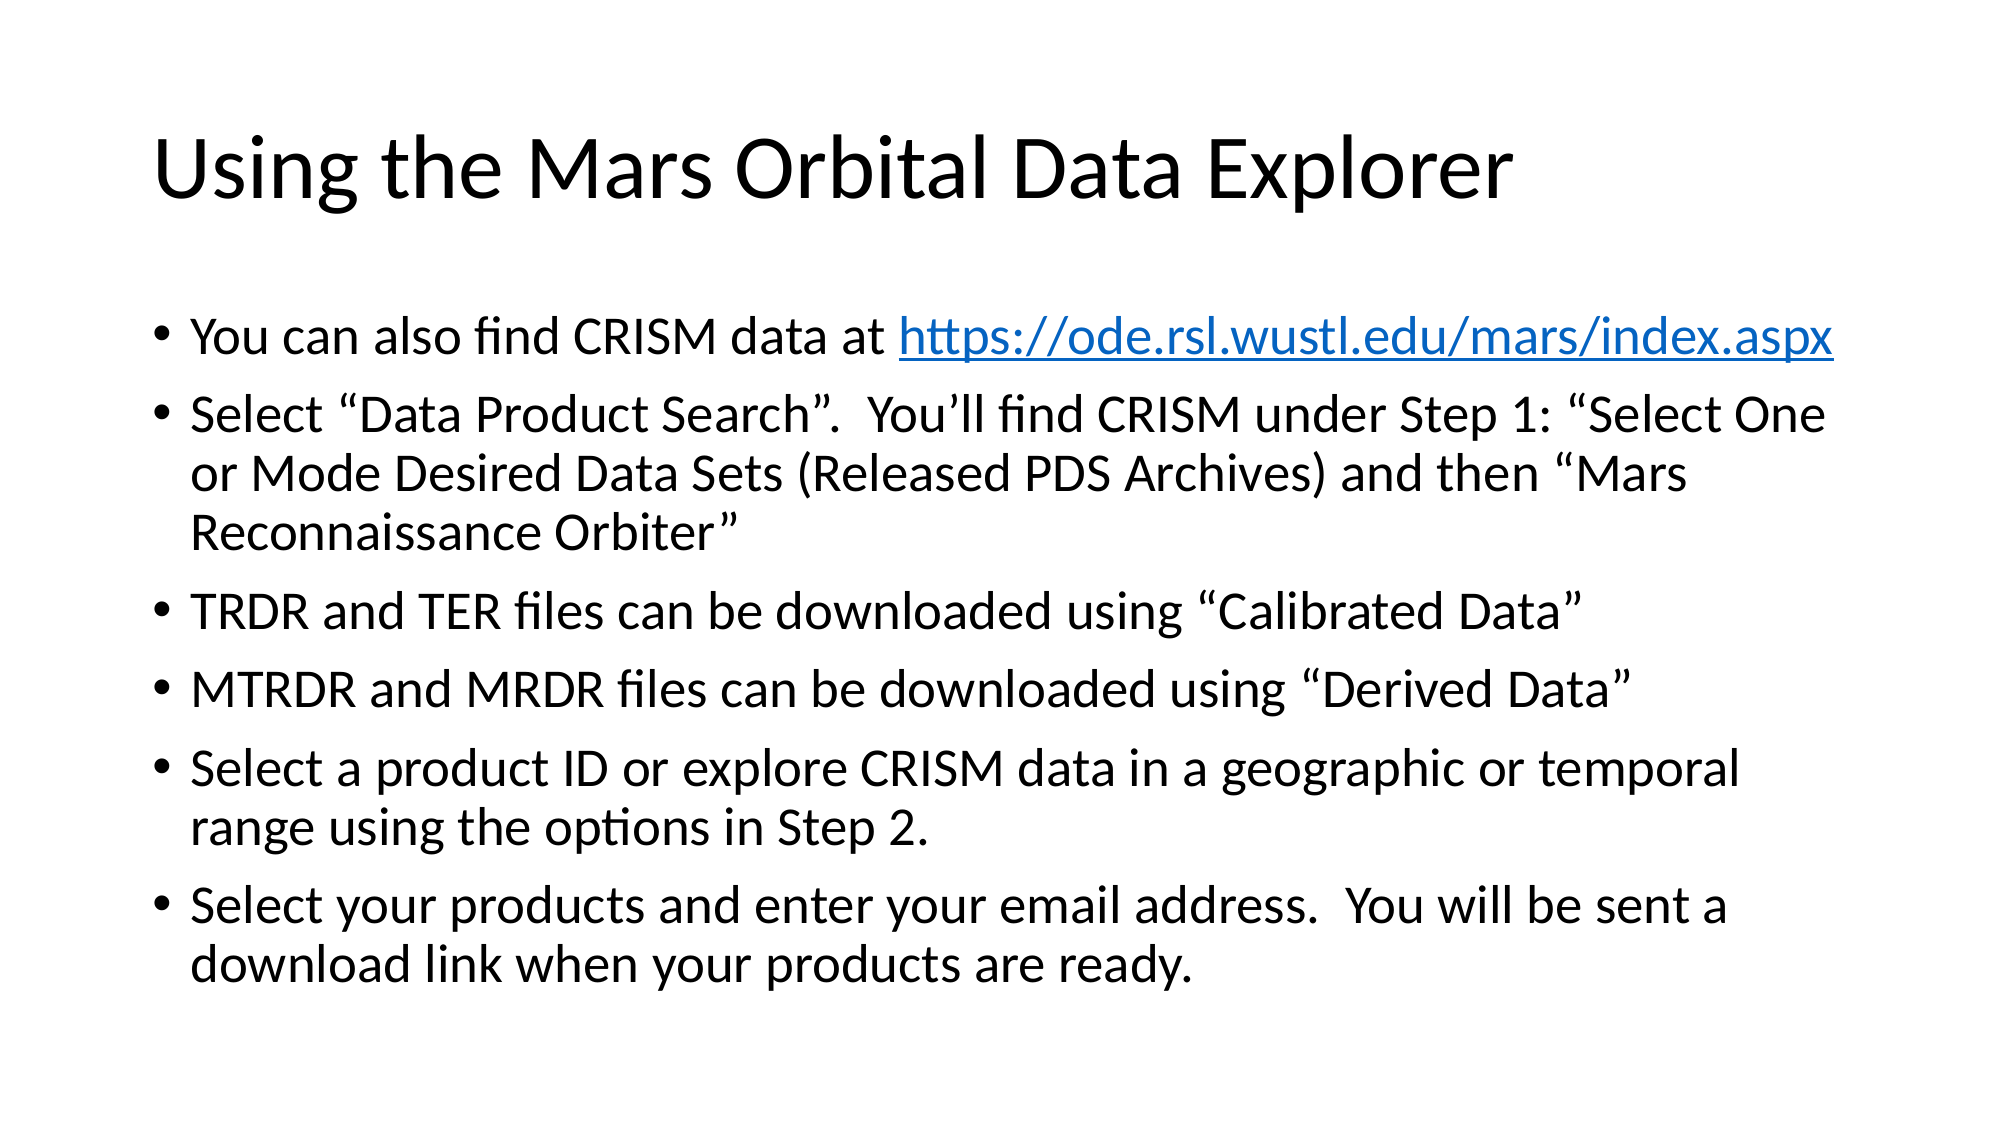

# Using the Mars Orbital Data Explorer
You can also find CRISM data at https://ode.rsl.wustl.edu/mars/index.aspx
Select “Data Product Search”.  You’ll find CRISM under Step 1: “Select One or Mode Desired Data Sets (Released PDS Archives) and then “Mars Reconnaissance Orbiter”
TRDR and TER files can be downloaded using “Calibrated Data”
MTRDR and MRDR files can be downloaded using “Derived Data”
Select a product ID or explore CRISM data in a geographic or temporal range using the options in Step 2.
Select your products and enter your email address.  You will be sent a download link when your products are ready.